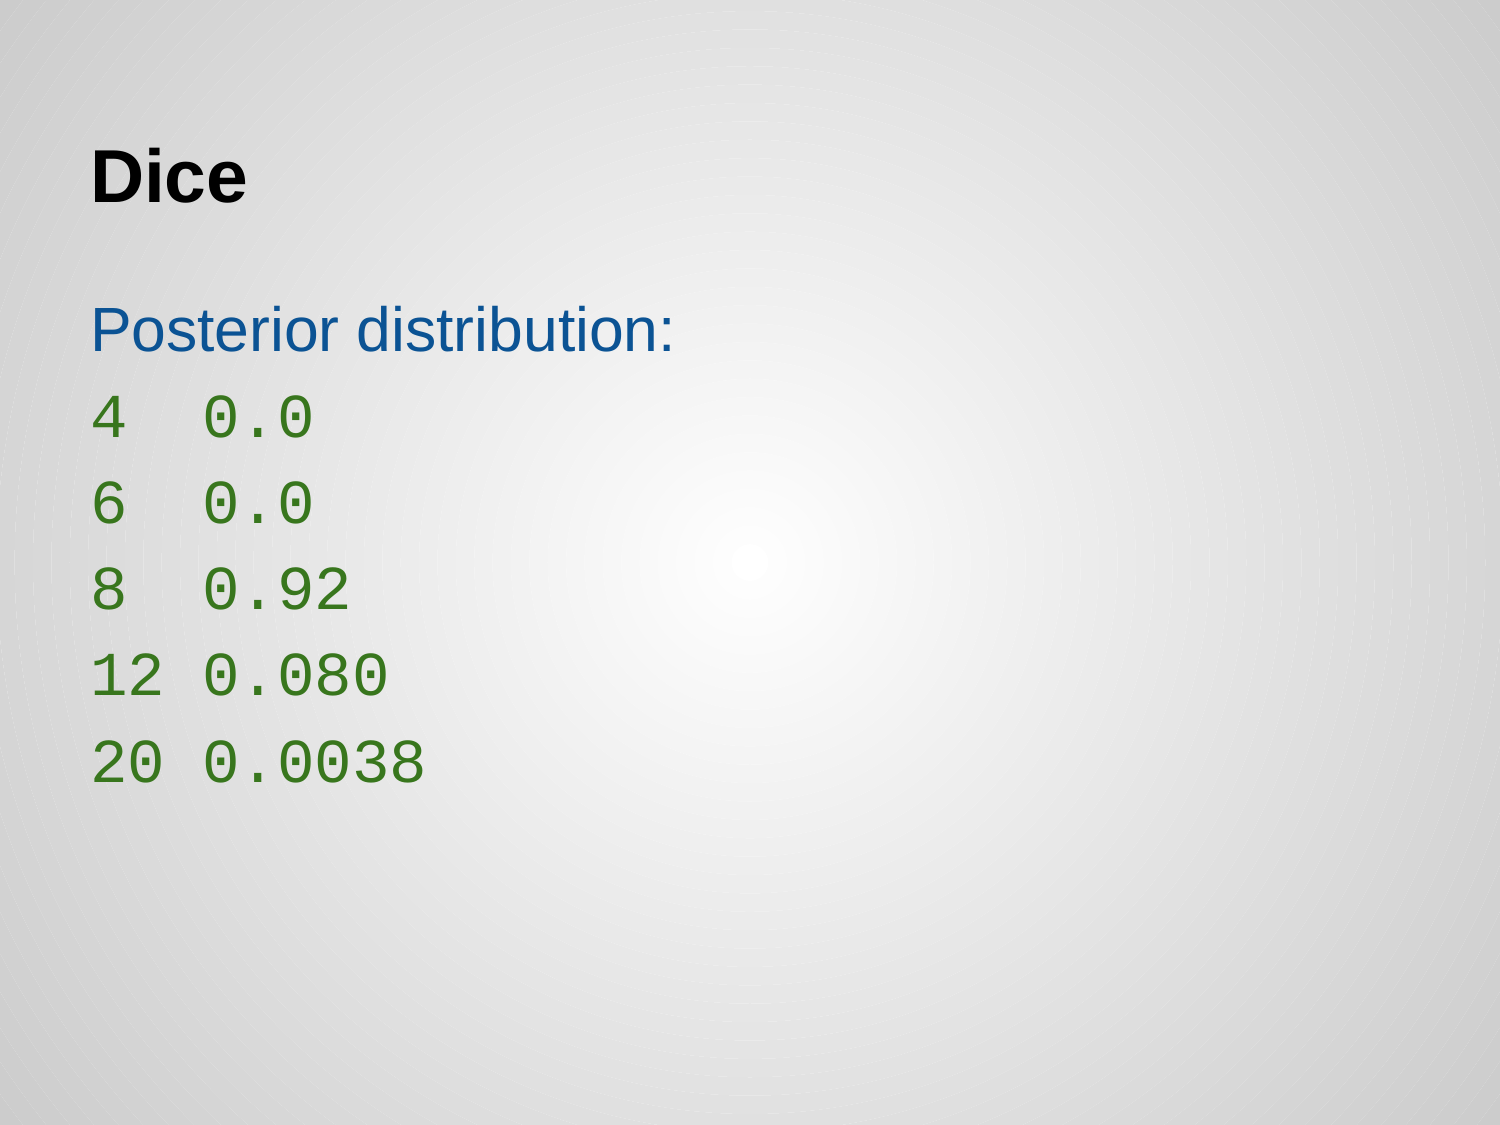

# Dice
Posterior distribution:
4  0.0
6  0.0
8  0.92
12 0.080
20 0.0038